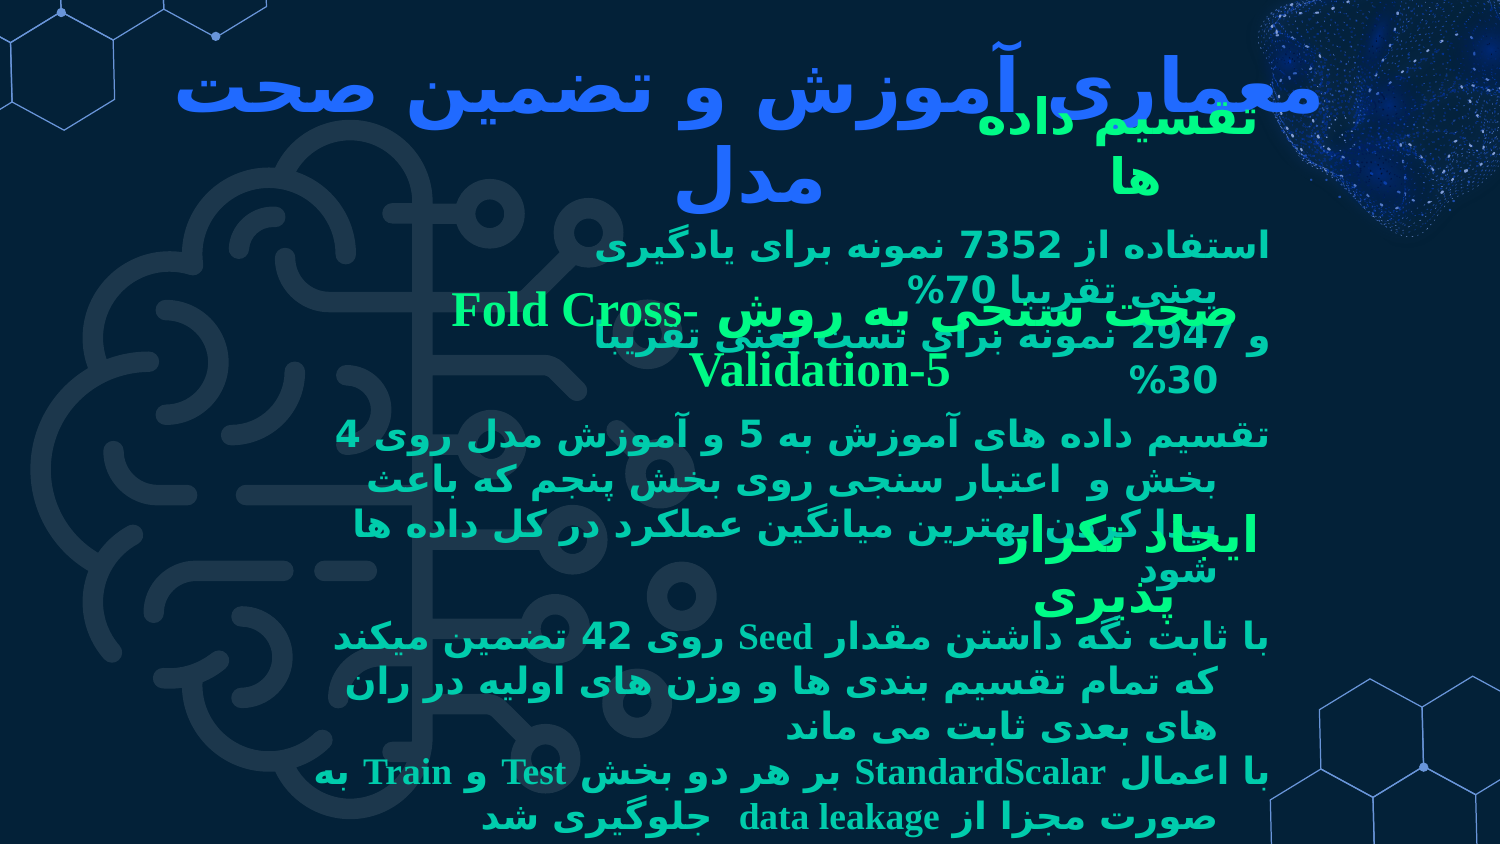

# معماری آموزش و تضمین صحت مدل

تقسیم داده  ها
استفاده از 7352 نمونه برای یادگیری یعنی تقریبا 70%
و 2947 نمونه برای تست یعنی تقریبا 30%
صحت سنجی به روش Fold Cross-Validation-5
تقسیم داده های آموزش به 5 و آموزش مدل روی 4 بخش و  اعتبار سنجی روی بخش پنجم که باعث پیدا کردن بهترین میانگین عملکرد در کل داده ها شود
ایجاد تکرار پذیری
با ثابت نگه داشتن مقدار Seed روی 42 تضمین میکند که تمام تقسیم بندی ها و وزن های اولیه در ران های بعدی ثابت می ماند
با اعمال StandardScalar بر هر دو بخش Test و Train به صورت مجزا از data leakage  جلوگیری شد